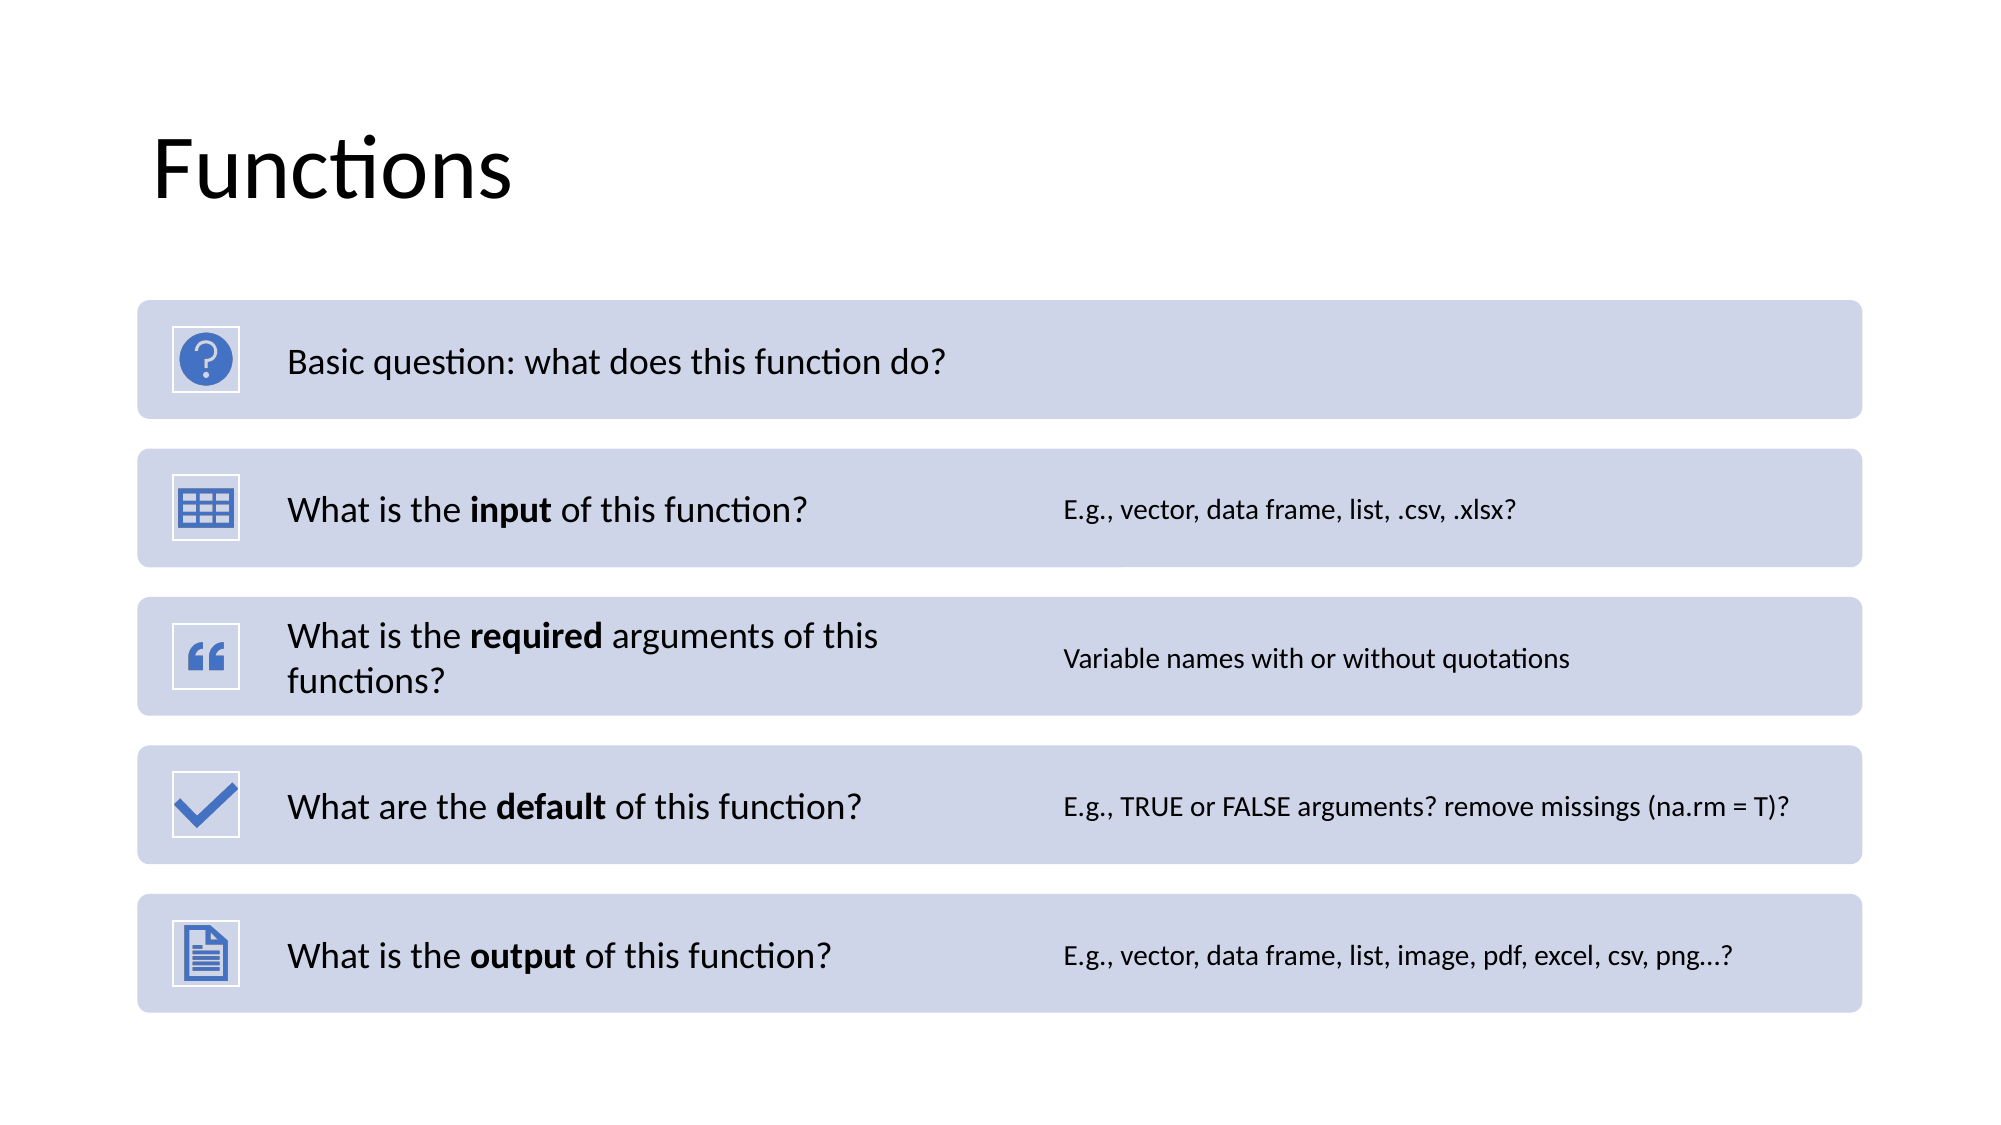

# Functions
Basic question: what does this function do?
What is the input of this function?
E.g., vector, data frame, list, .csv, .xlsx?
What is the required arguments of this functions?
Variable names with or without quotations
What are the default of this function?
E.g., TRUE or FALSE arguments? remove missings (na.rm = T)?
What is the output of this function?
E.g., vector, data frame, list, image, pdf, excel, csv, png…?